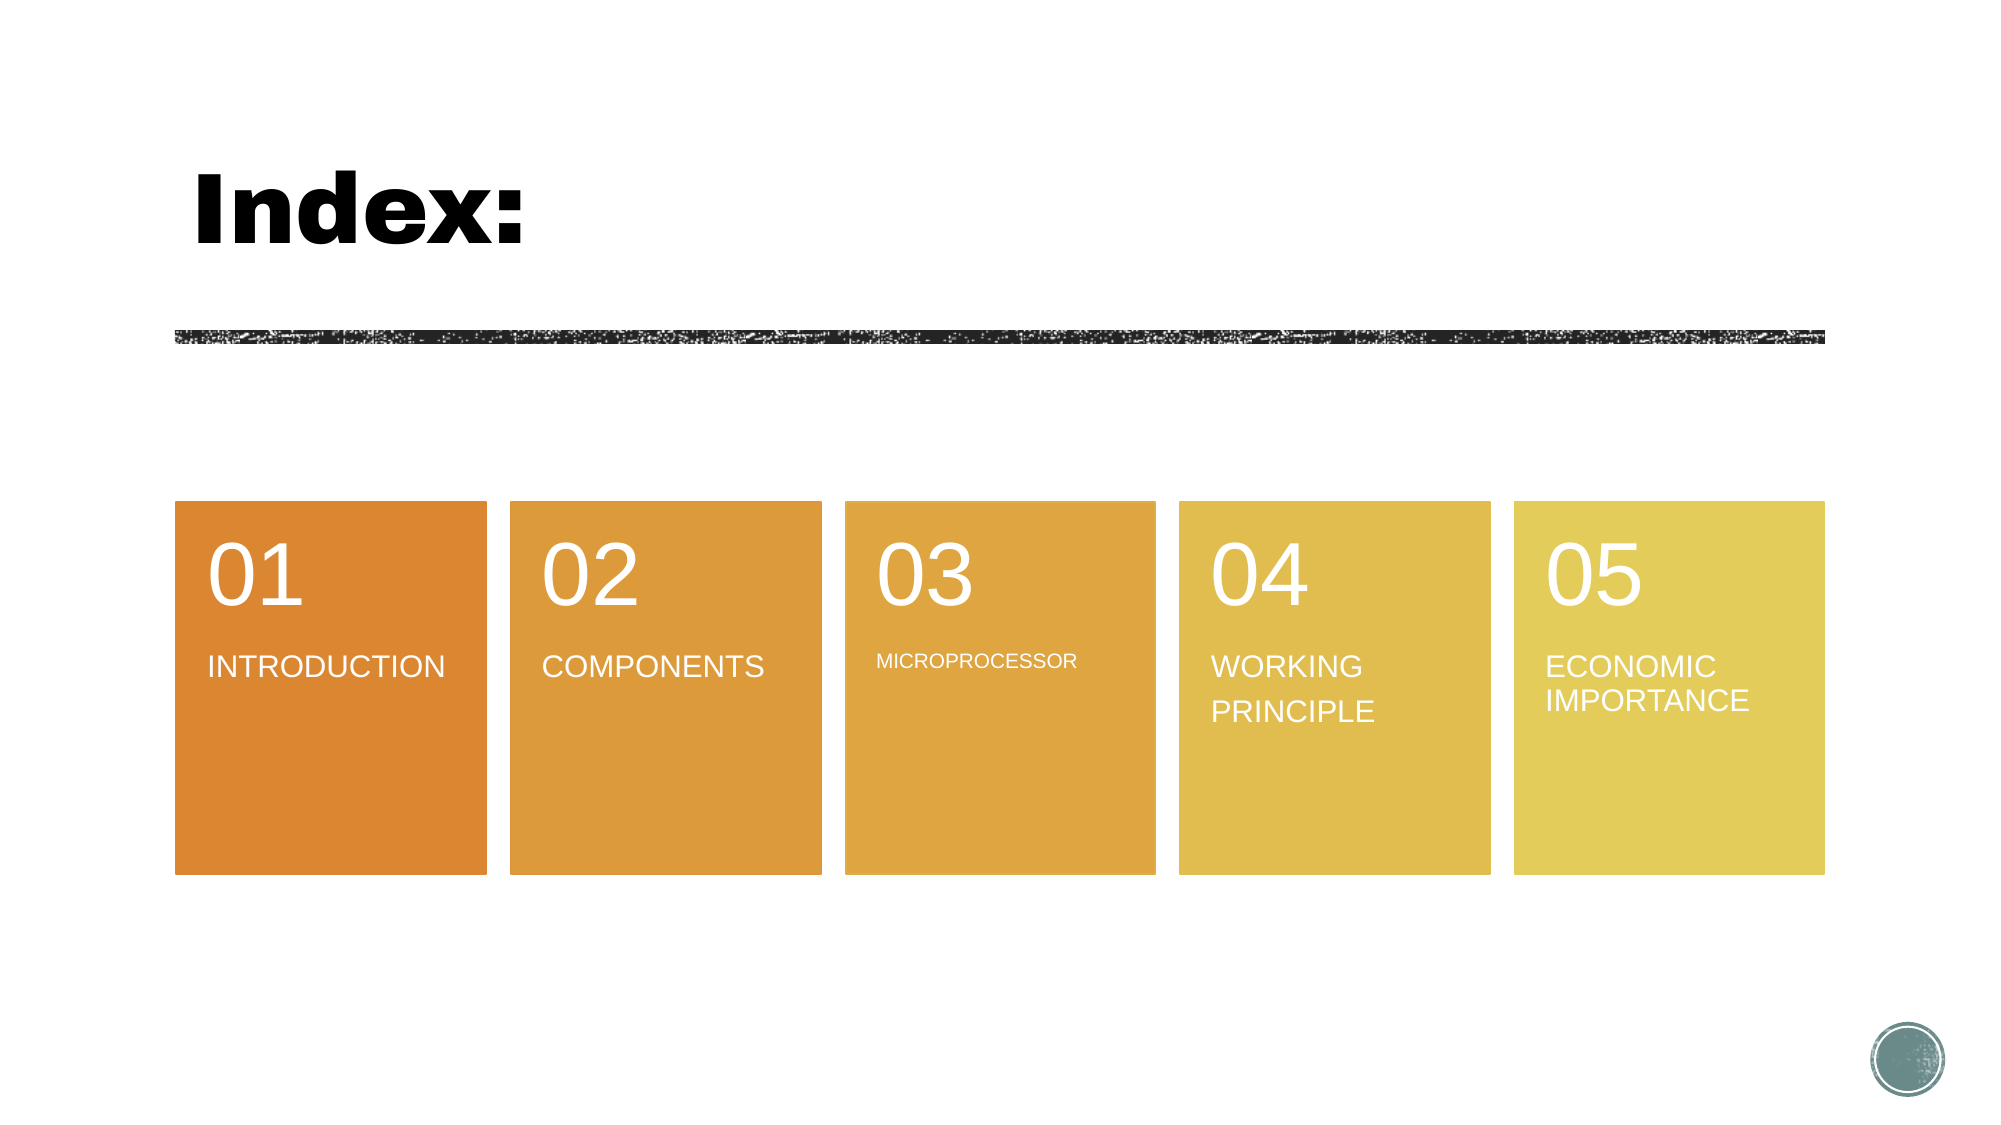

# Index:

INTRODUCTION
01
COMPONENTS
02
MICROPROCESSOR
03
WORKING
PRINCIPLE
04
ECONOMIC IMPORTANCE
05